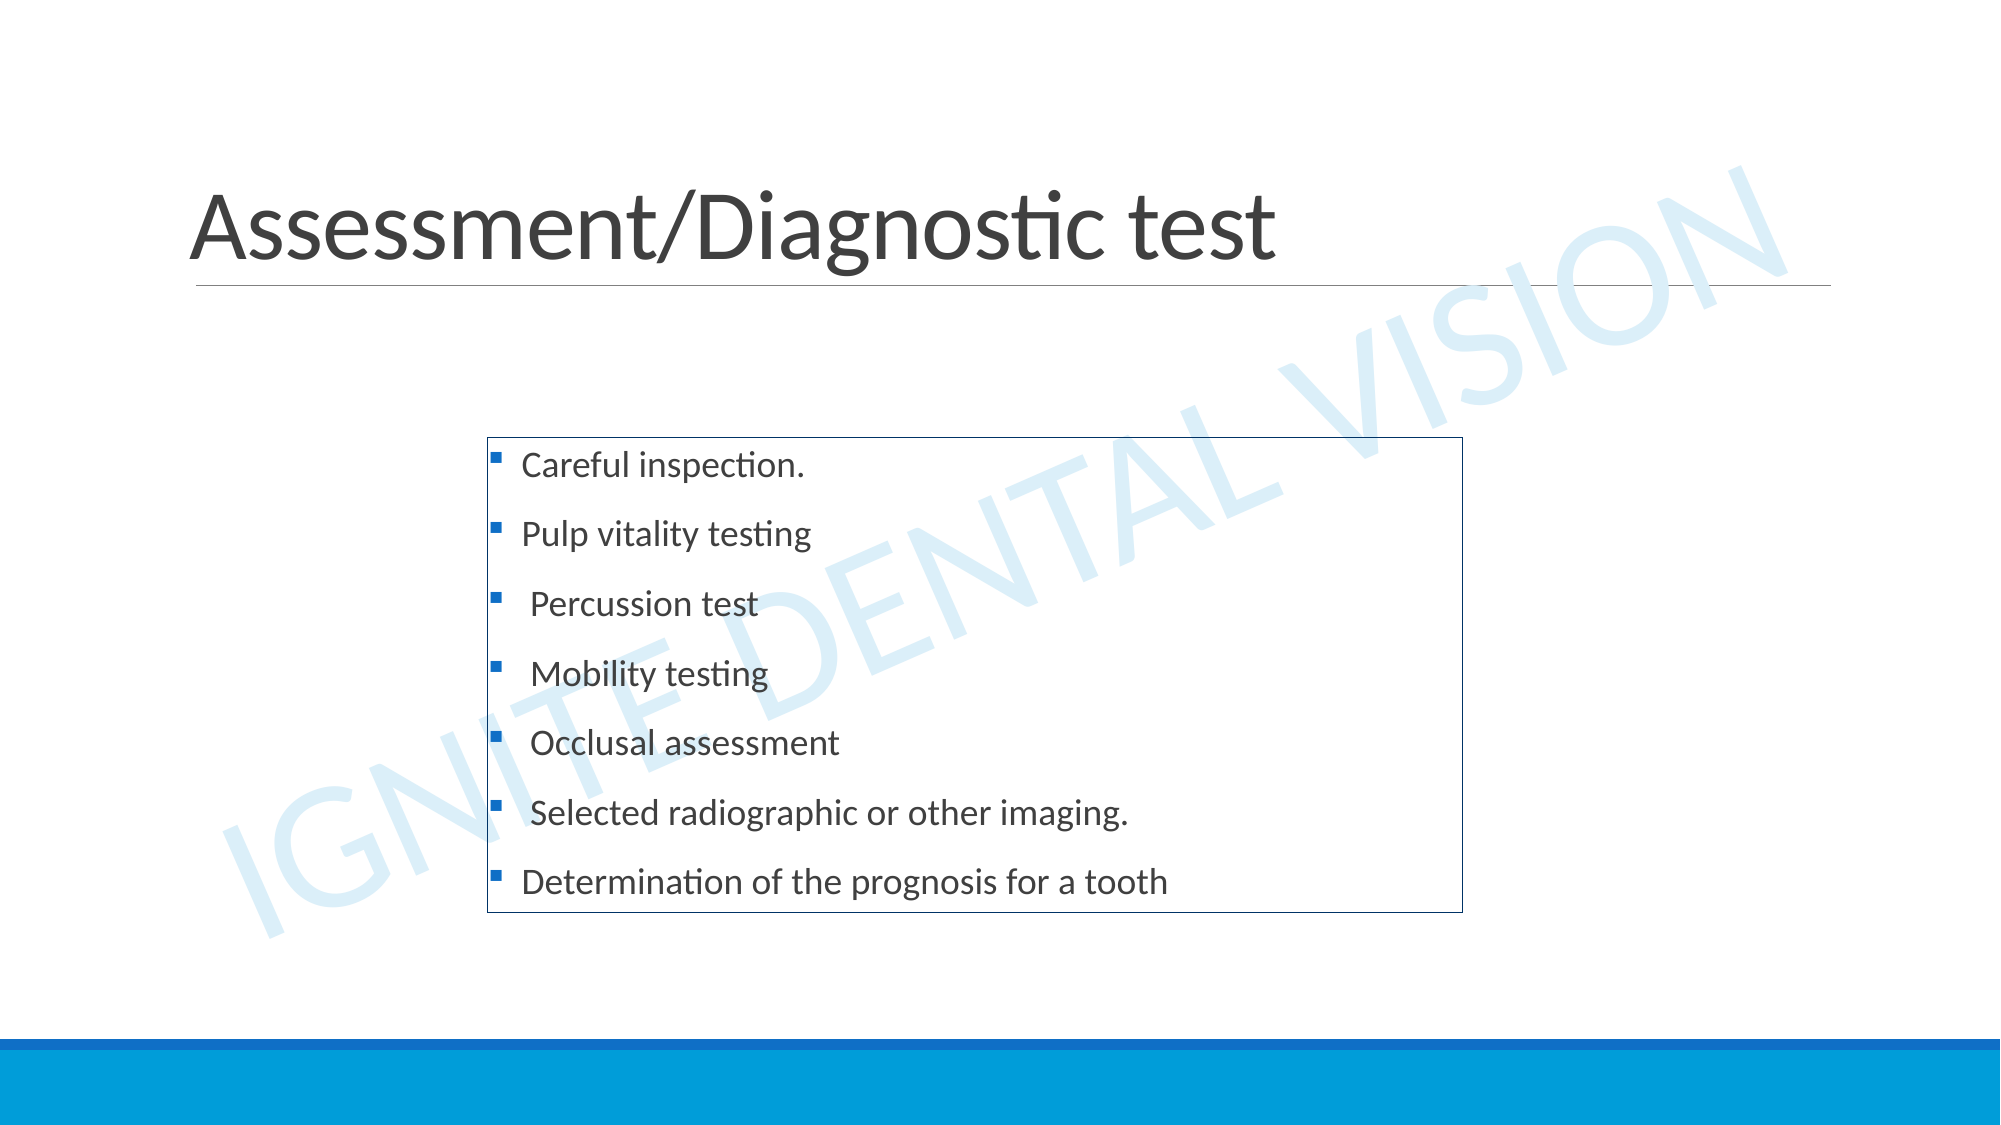

# Assessment/Diagnostic test
  Careful inspection.
  Pulp vitality testing
   Percussion test
   Mobility testing
   Occlusal assessment
   Selected radiographic or other imaging.
  Determination of the prognosis for a tooth